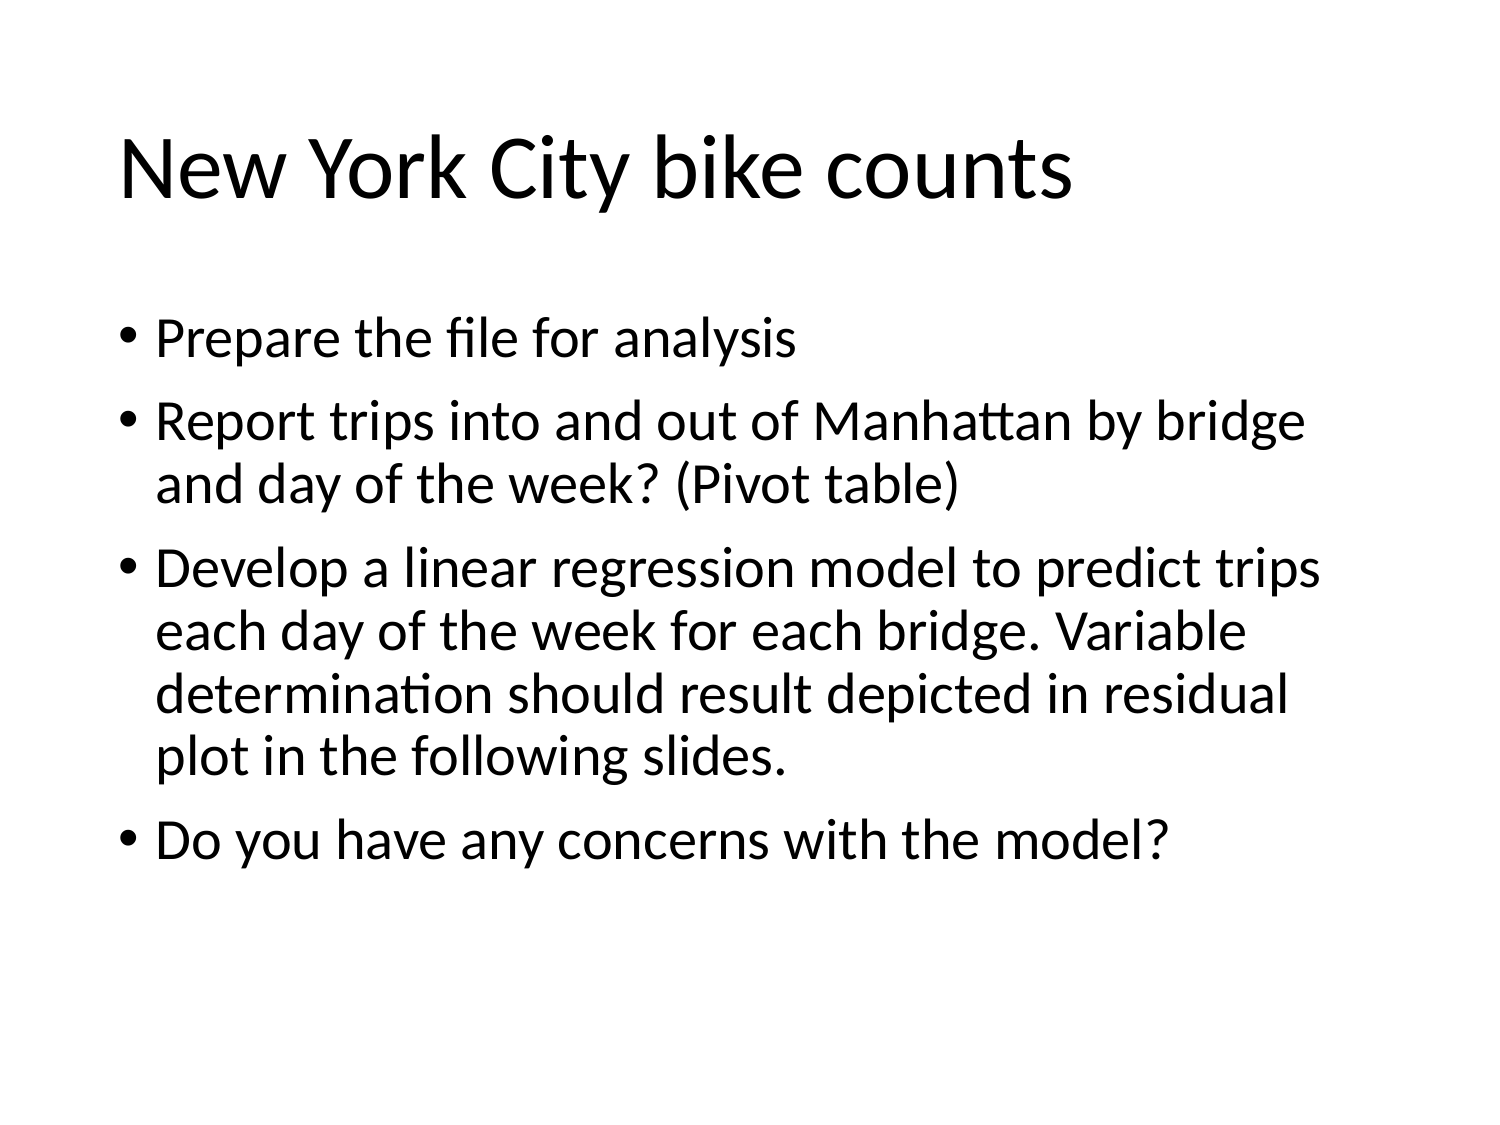

# New York City bike counts
Prepare the file for analysis
Report trips into and out of Manhattan by bridge and day of the week? (Pivot table)
Develop a linear regression model to predict trips each day of the week for each bridge. Variable determination should result depicted in residual plot in the following slides.
Do you have any concerns with the model?